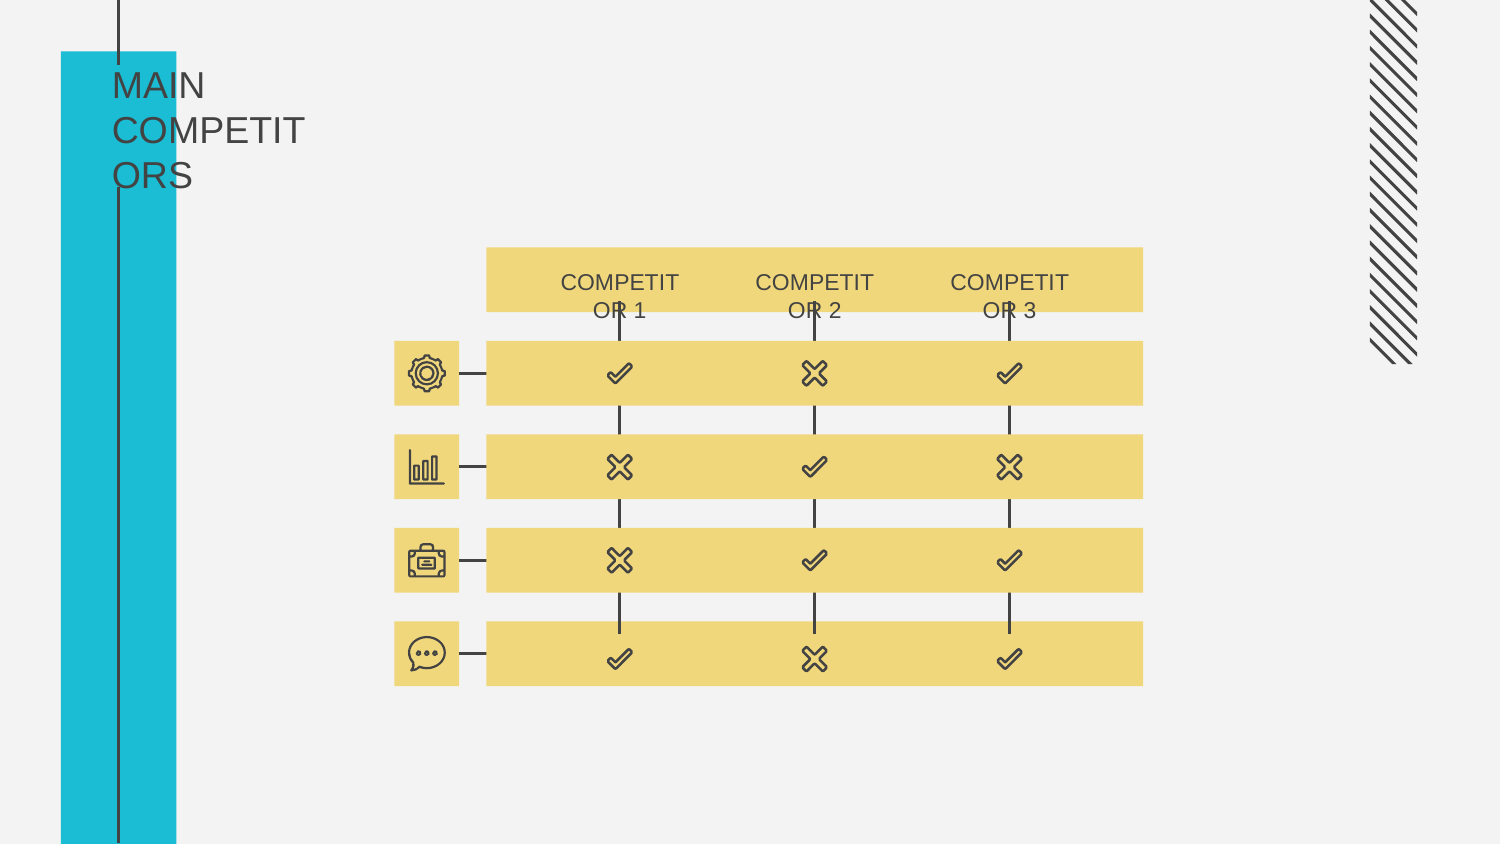

# MAIN COMPETITORS

COMPETITOR 1
COMPETITOR 2
COMPETITOR 3